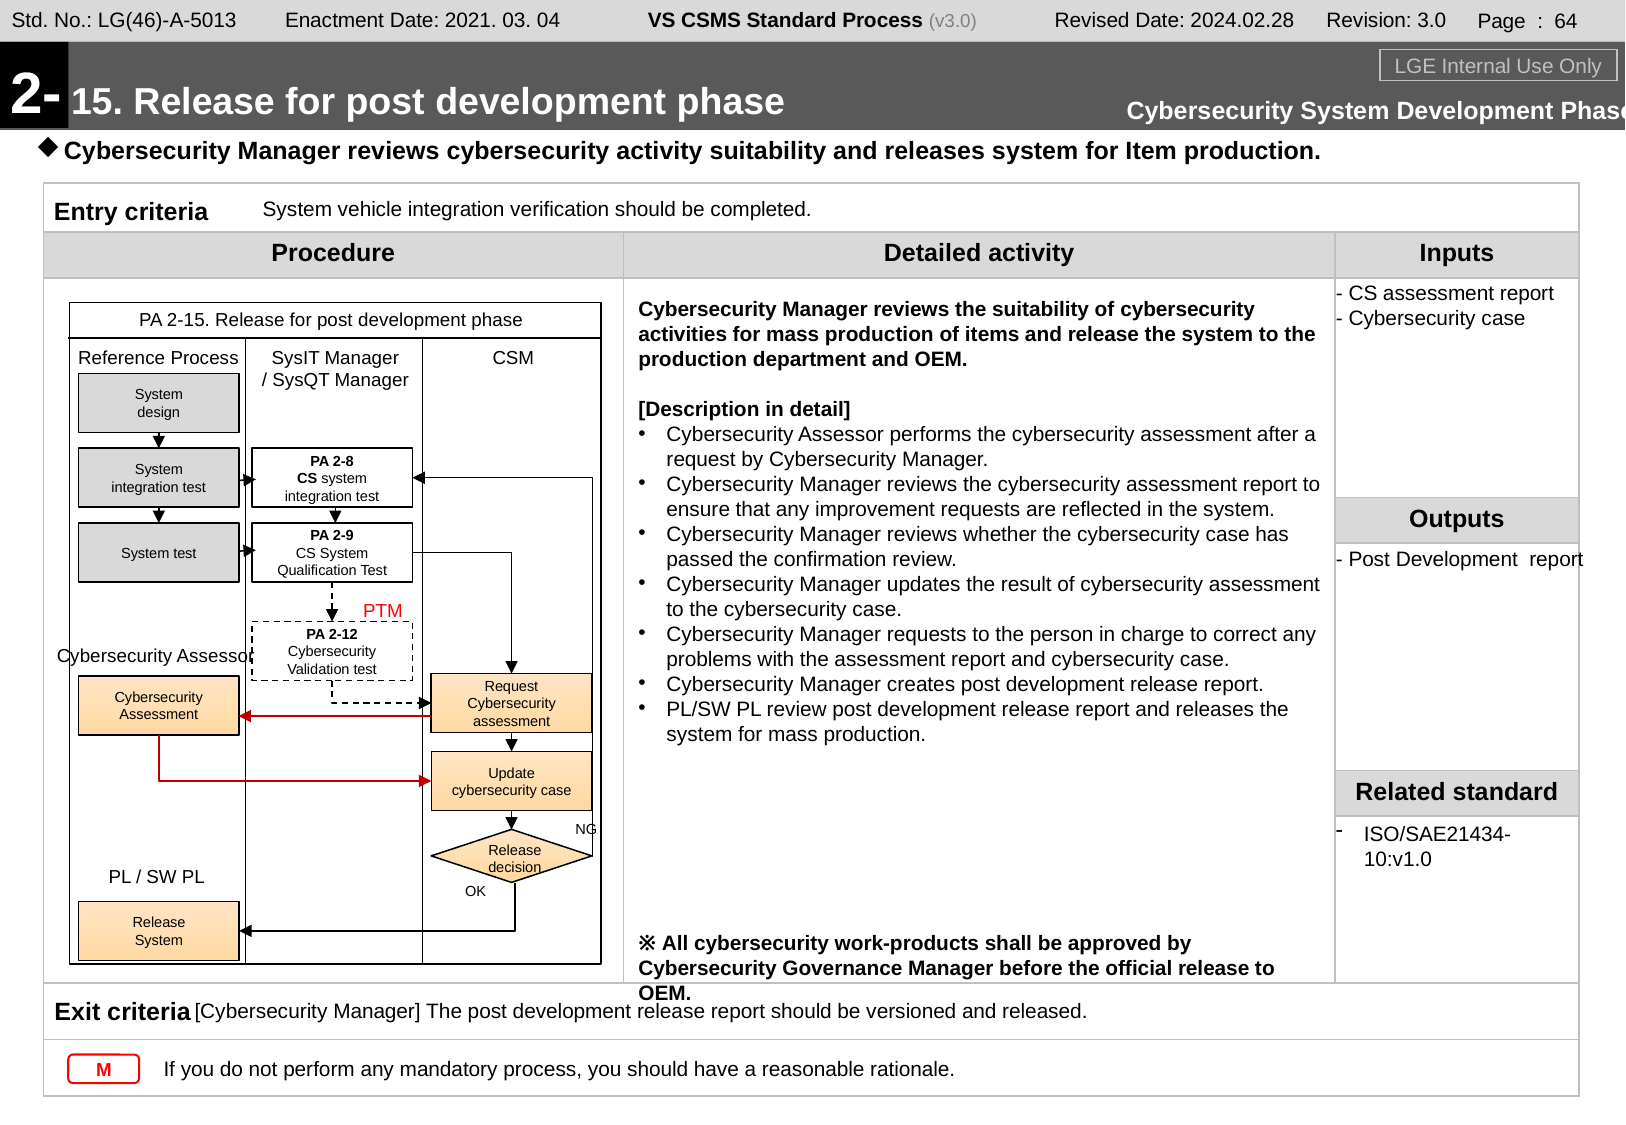

Page  :  64
2-
#
m
15. Release for post development phase
LGE Internal Use Only
Cybersecurity System Development Phase
Cybersecurity Manager reviews cybersecurity activity suitability and releases system for Item production.
System vehicle integration verification should be completed.
- CS assessment report
- Cybersecurity case
Cybersecurity Manager reviews the suitability of cybersecurity activities for mass production of items and release the system to the production department and OEM.

[Description in detail]
Cybersecurity Assessor performs the cybersecurity assessment after a request by Cybersecurity Manager.
Cybersecurity Manager reviews the cybersecurity assessment report to ensure that any improvement requests are reflected in the system.
Cybersecurity Manager reviews whether the cybersecurity case has passed the confirmation review.
Cybersecurity Manager updates the result of cybersecurity assessment to the cybersecurity case.
Cybersecurity Manager requests to the person in charge to correct any problems with the assessment report and cybersecurity case.
Cybersecurity Manager creates post development release report.
PL/SW PL review post development release report and releases the system for mass production.
PA 2-15. Release for post development phase

Reference Process
SysIT Manager
/ SysQT Manager
CSM
System
design
System
integration test
PA 2-8
CS system
integration test
PA 2-9
CS System Qualification Test
System test
- Post Development  report
PTM
PA 2-12
Cybersecurity Validation test
Cybersecurity Assessor
Request Cybersecurity
assessment
Cybersecurity Assessment
Update
cybersecurity case
ISO/SAE21434-10:v1.0

NG

Release
decision
PL / SW PL
OK
Release
System
※ All cybersecurity work-products shall be approved by Cybersecurity Governance Manager before the official release to OEM.
[Cybersecurity Manager] The post development release report should be versioned and released.
If you do not perform any mandatory process, you should have a reasonable rationale.
M